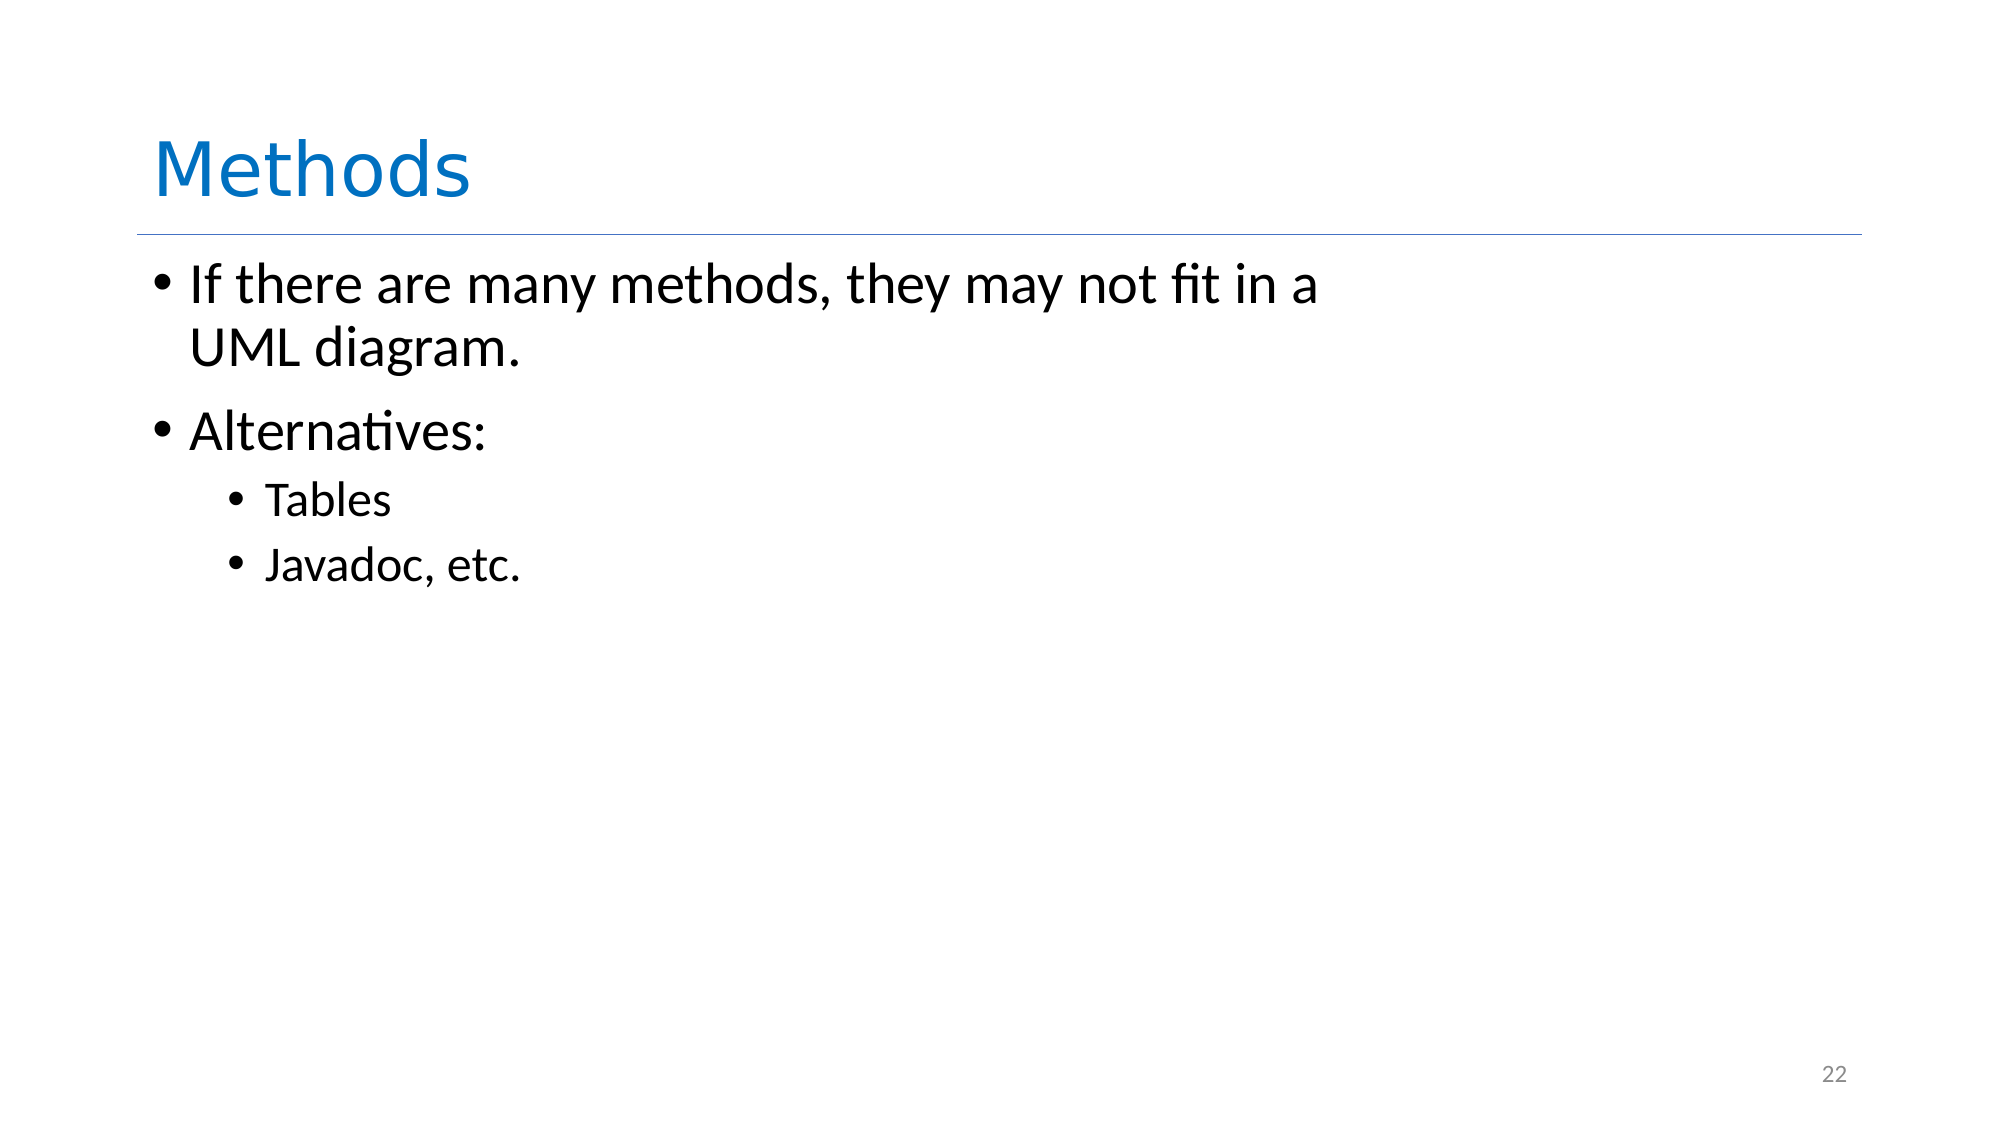

# Methods
If there are many methods, they may not fit in a UML diagram.
Alternatives:
Tables
Javadoc, etc.
22